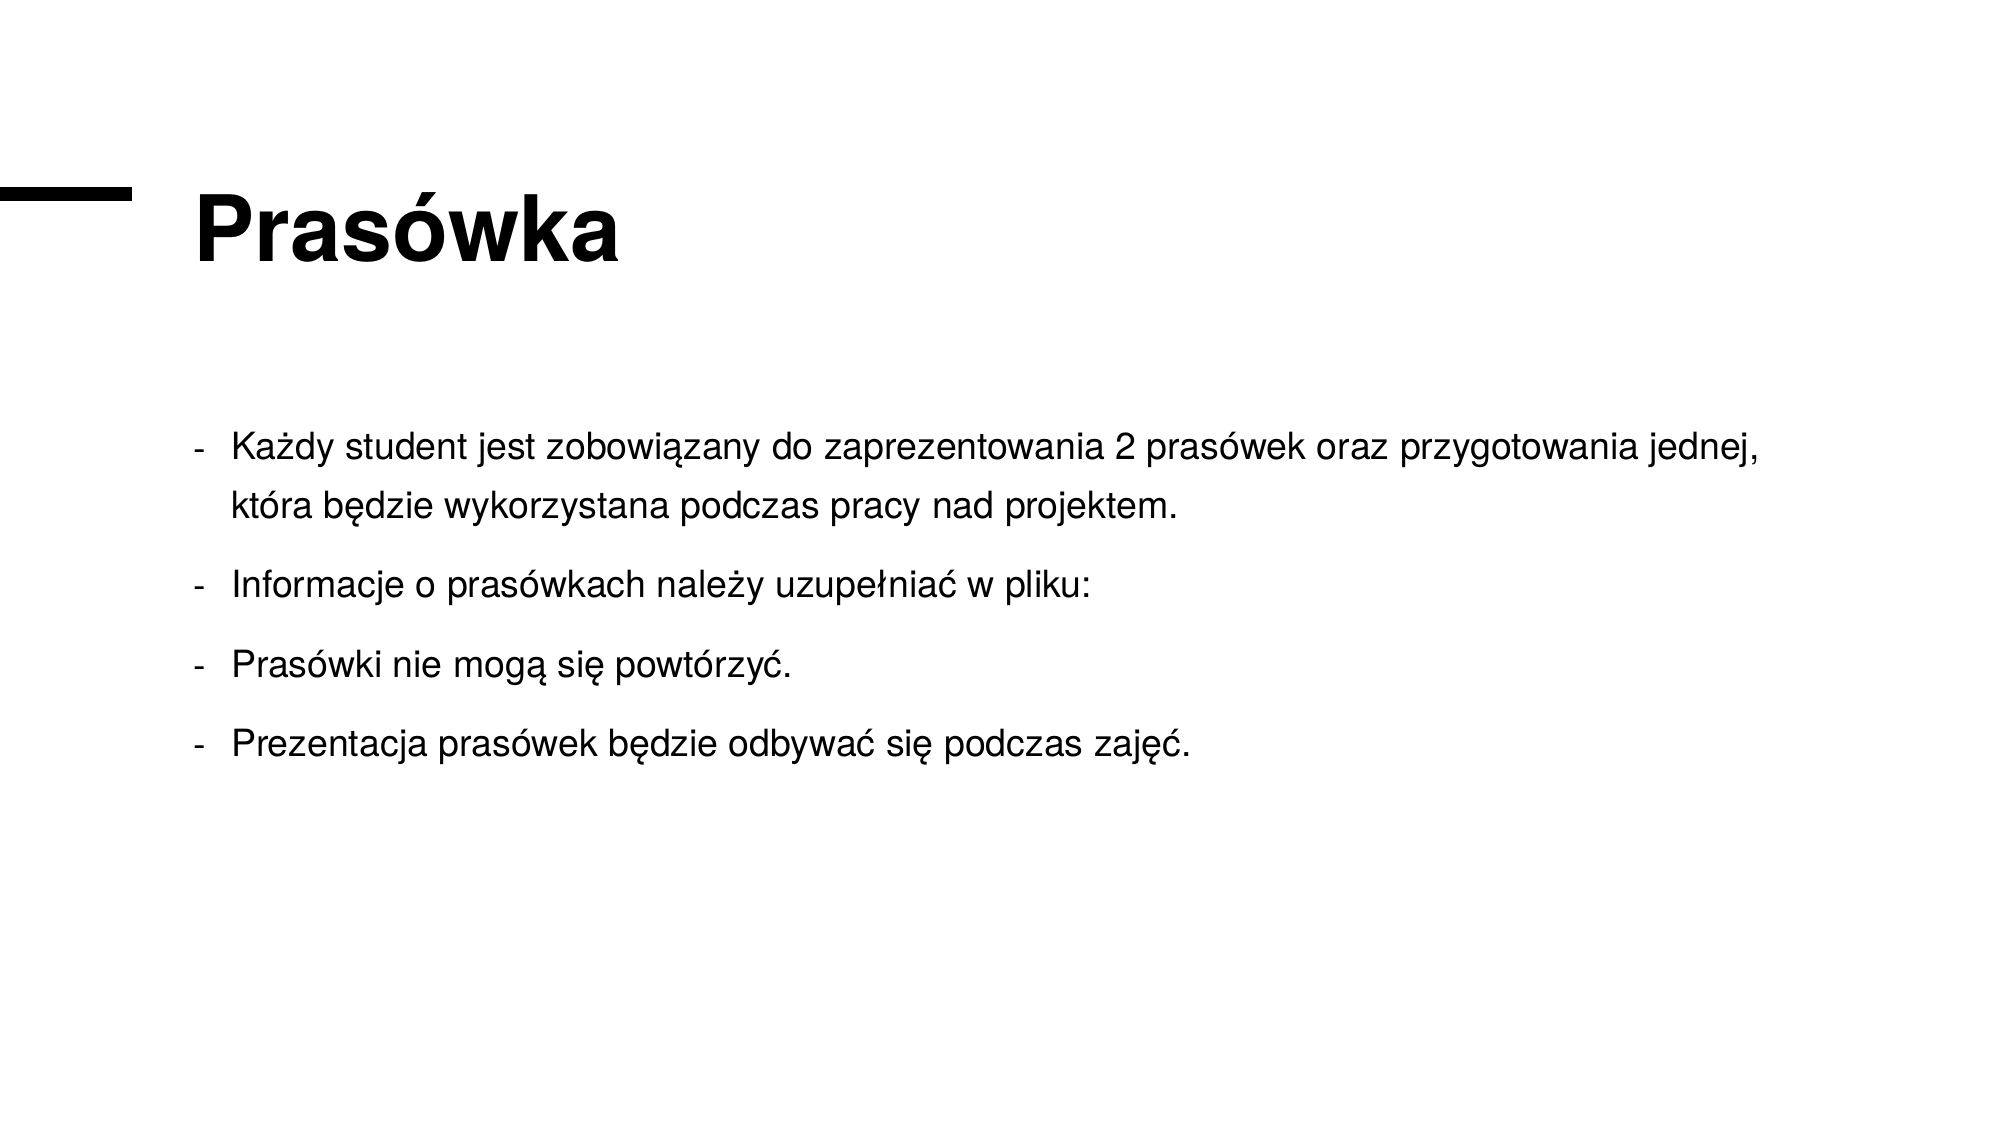

# Prasówka
Każdy student jest zobowiązany do zaprezentowania 2 prasówek oraz przygotowania jednej, która będzie wykorzystana podczas pracy nad projektem.
Informacje o prasówkach należy uzupełniać w pliku:
Prasówki nie mogą się powtórzyć.
Prezentacja prasówek będzie odbywać się podczas zajęć.